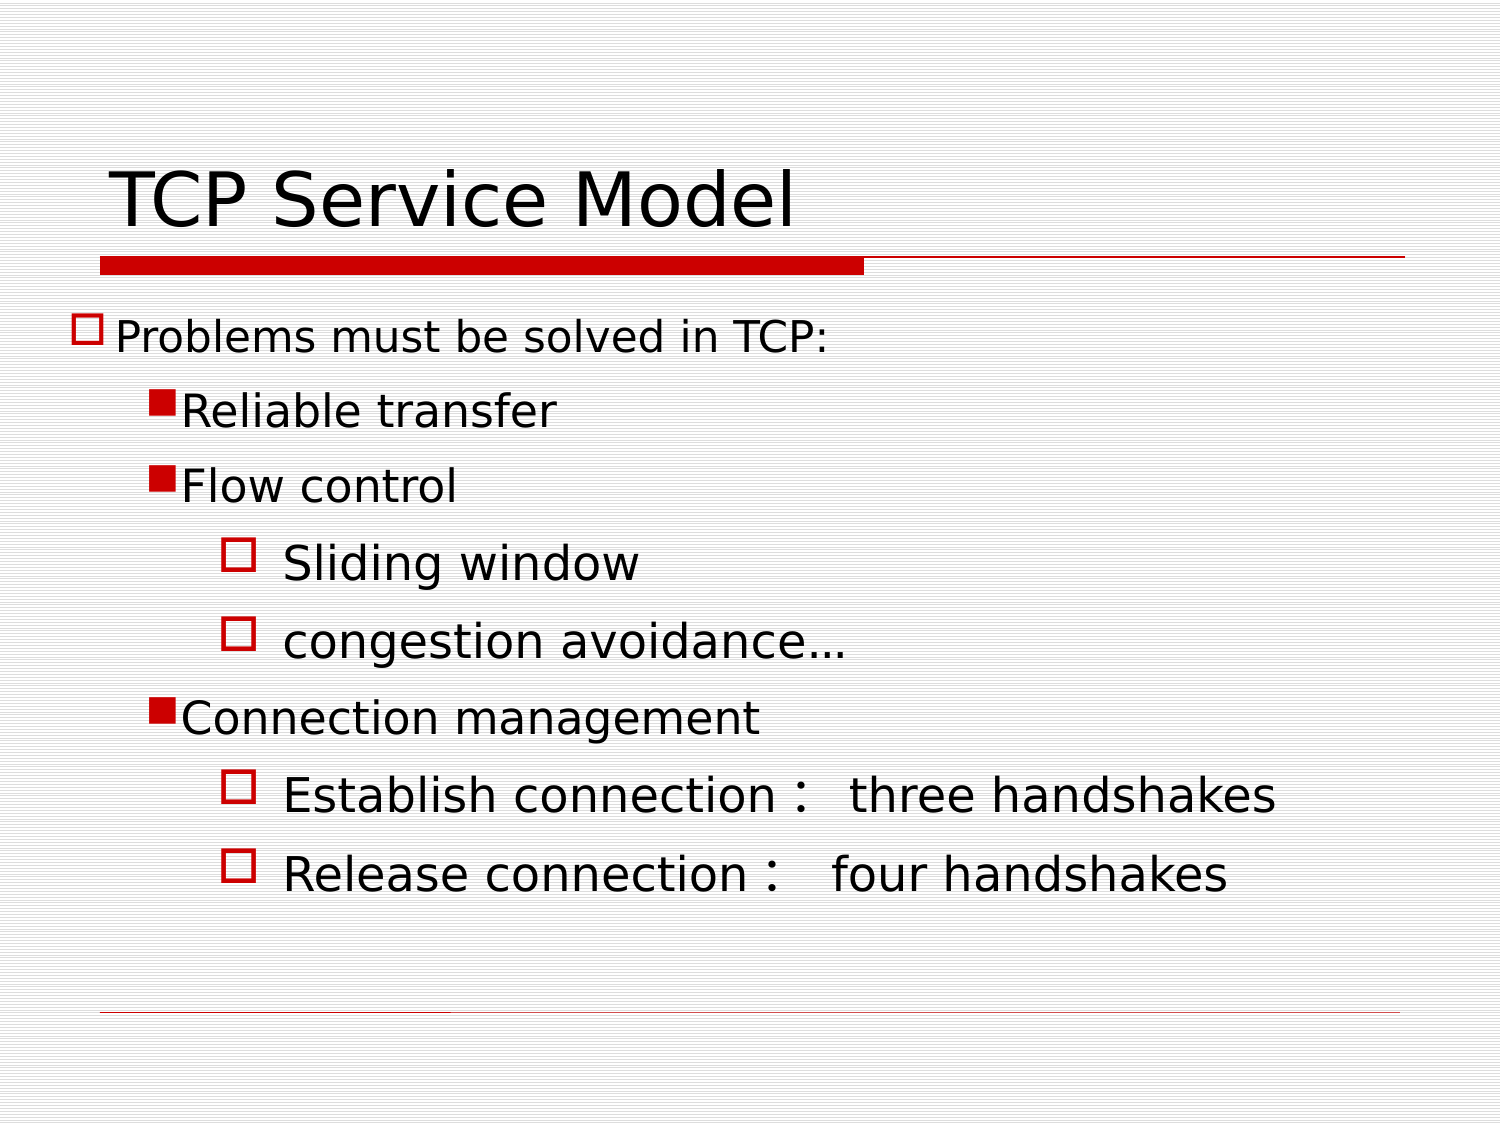

# TCP Service Model
Problems must be solved in TCP:
Reliable transfer
Flow control
Sliding window
congestion avoidance…
Connection management
Establish connection：three handshakes
Release connection： four handshakes